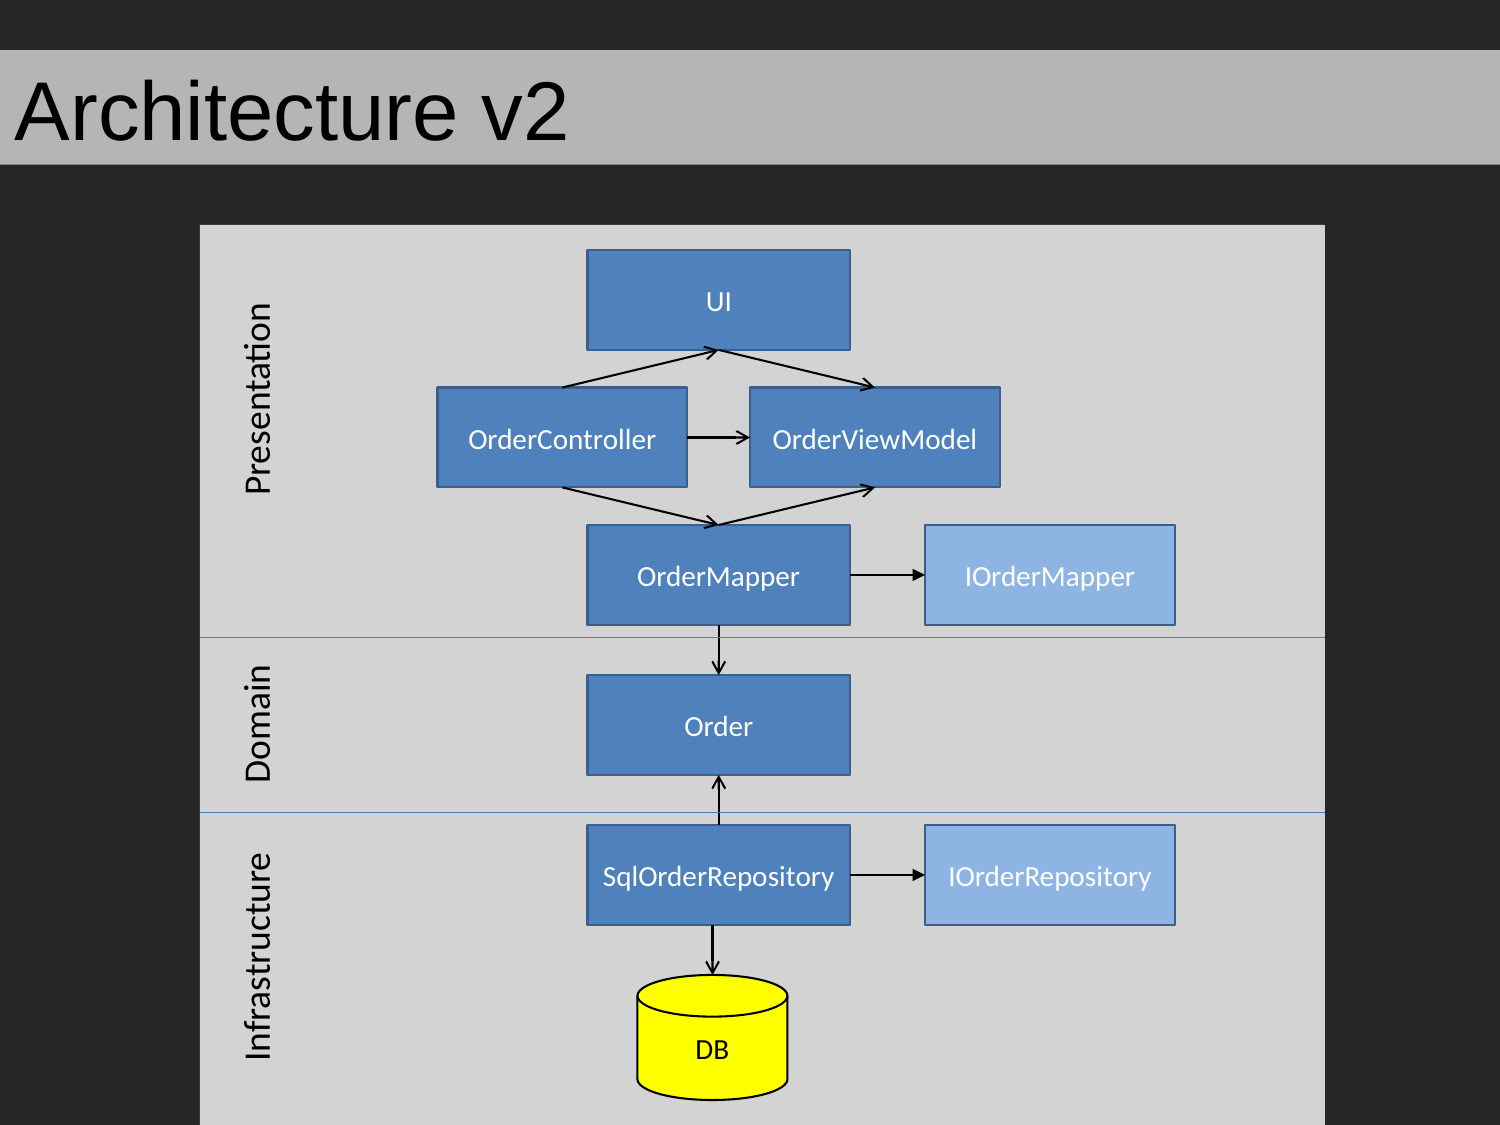

Architecture v2

UI
OrderController
OrderViewModel
OrderMapper
IOrderMapper
Order
SqlOrderRepository
IOrderRepository
DB
Presentation
Domain
Infrastructure